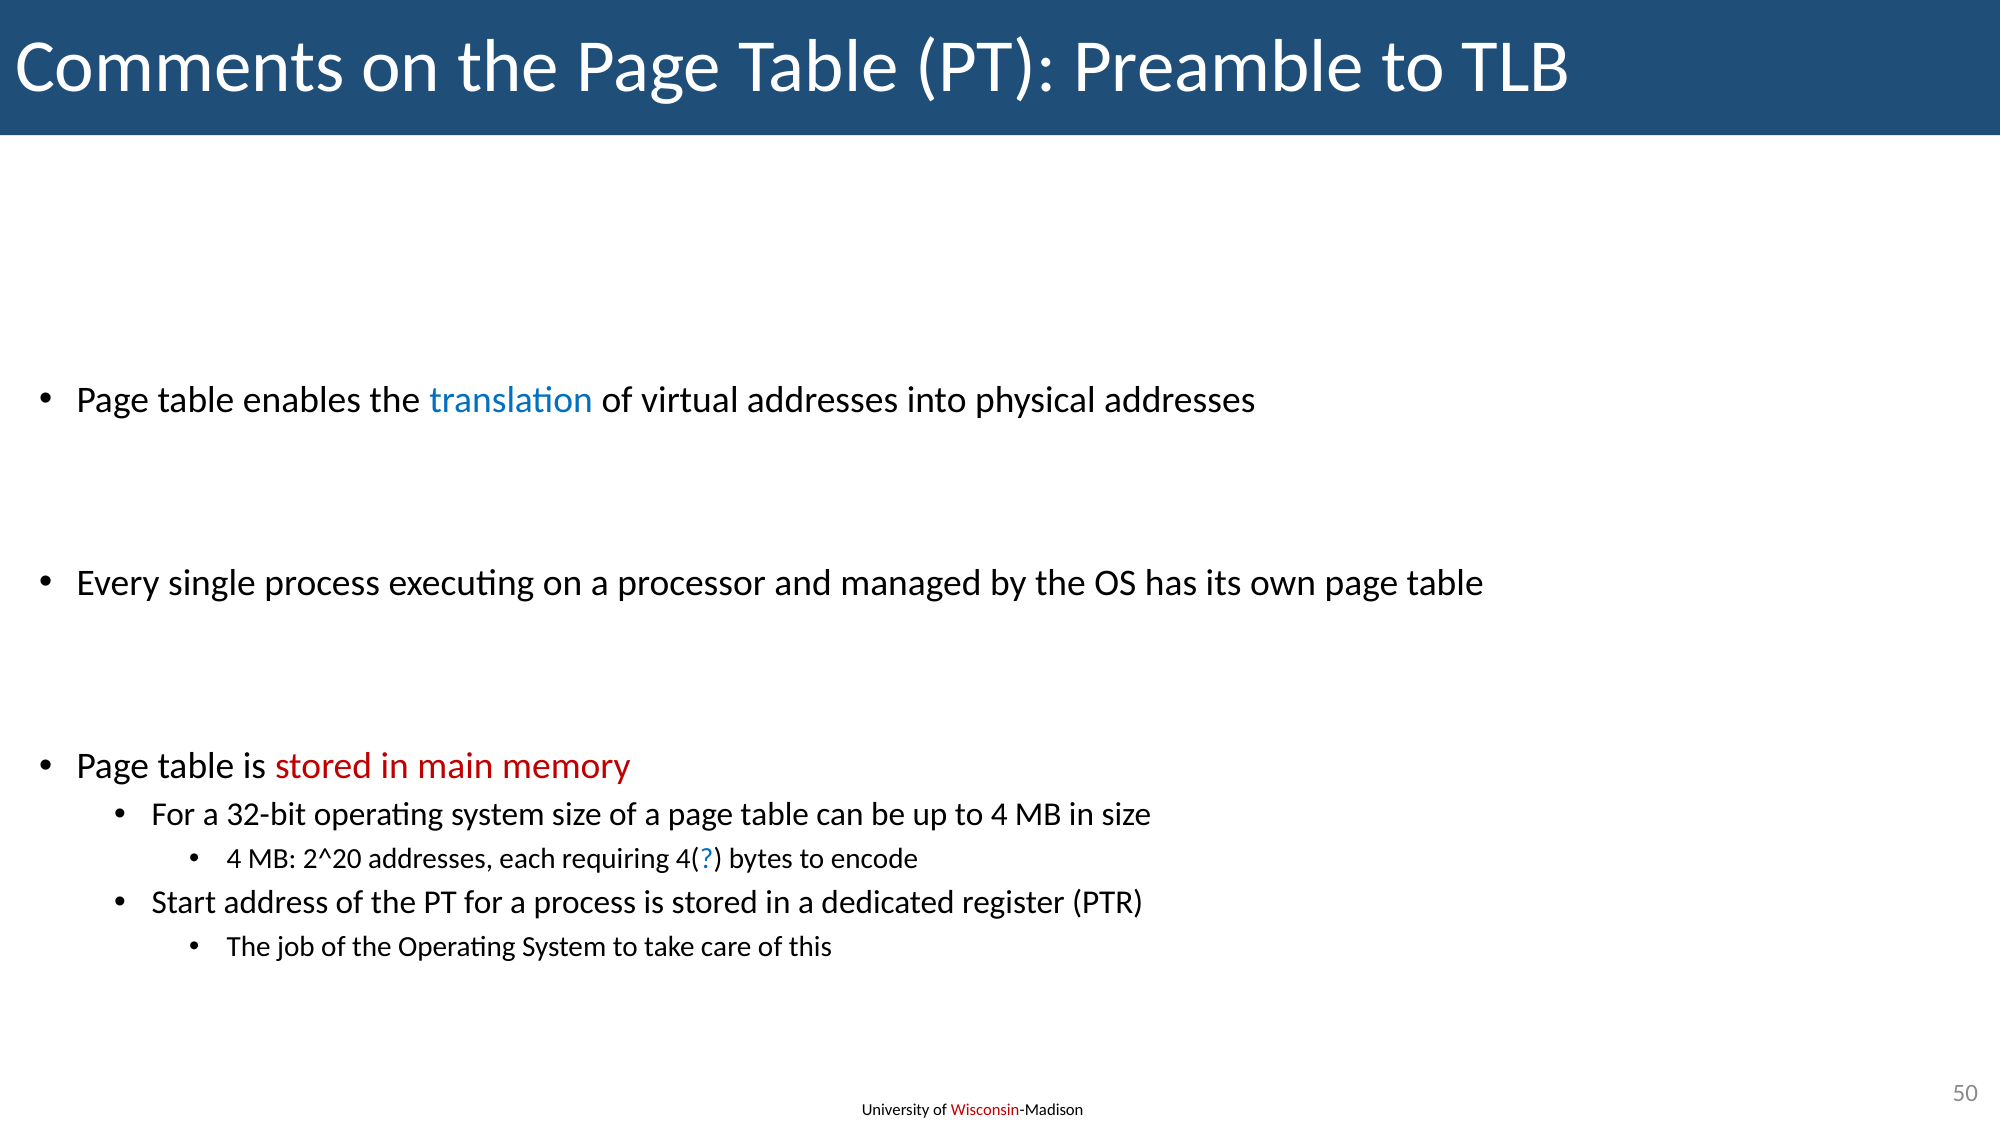

# Comments on the Page Table (PT): Preamble to TLB

Page table enables the translation of virtual addresses into physical addresses

Every single process executing on a processor and managed by the OS has its own page table

Page table is stored in main memory
For a 32-bit operating system size of a page table can be up to 4 MB in size
4 MB: 2^20 addresses, each requiring 4(?) bytes to encode
Start address of the PT for a process is stored in a dedicated register (PTR)
The job of the Operating System to take care of this
50